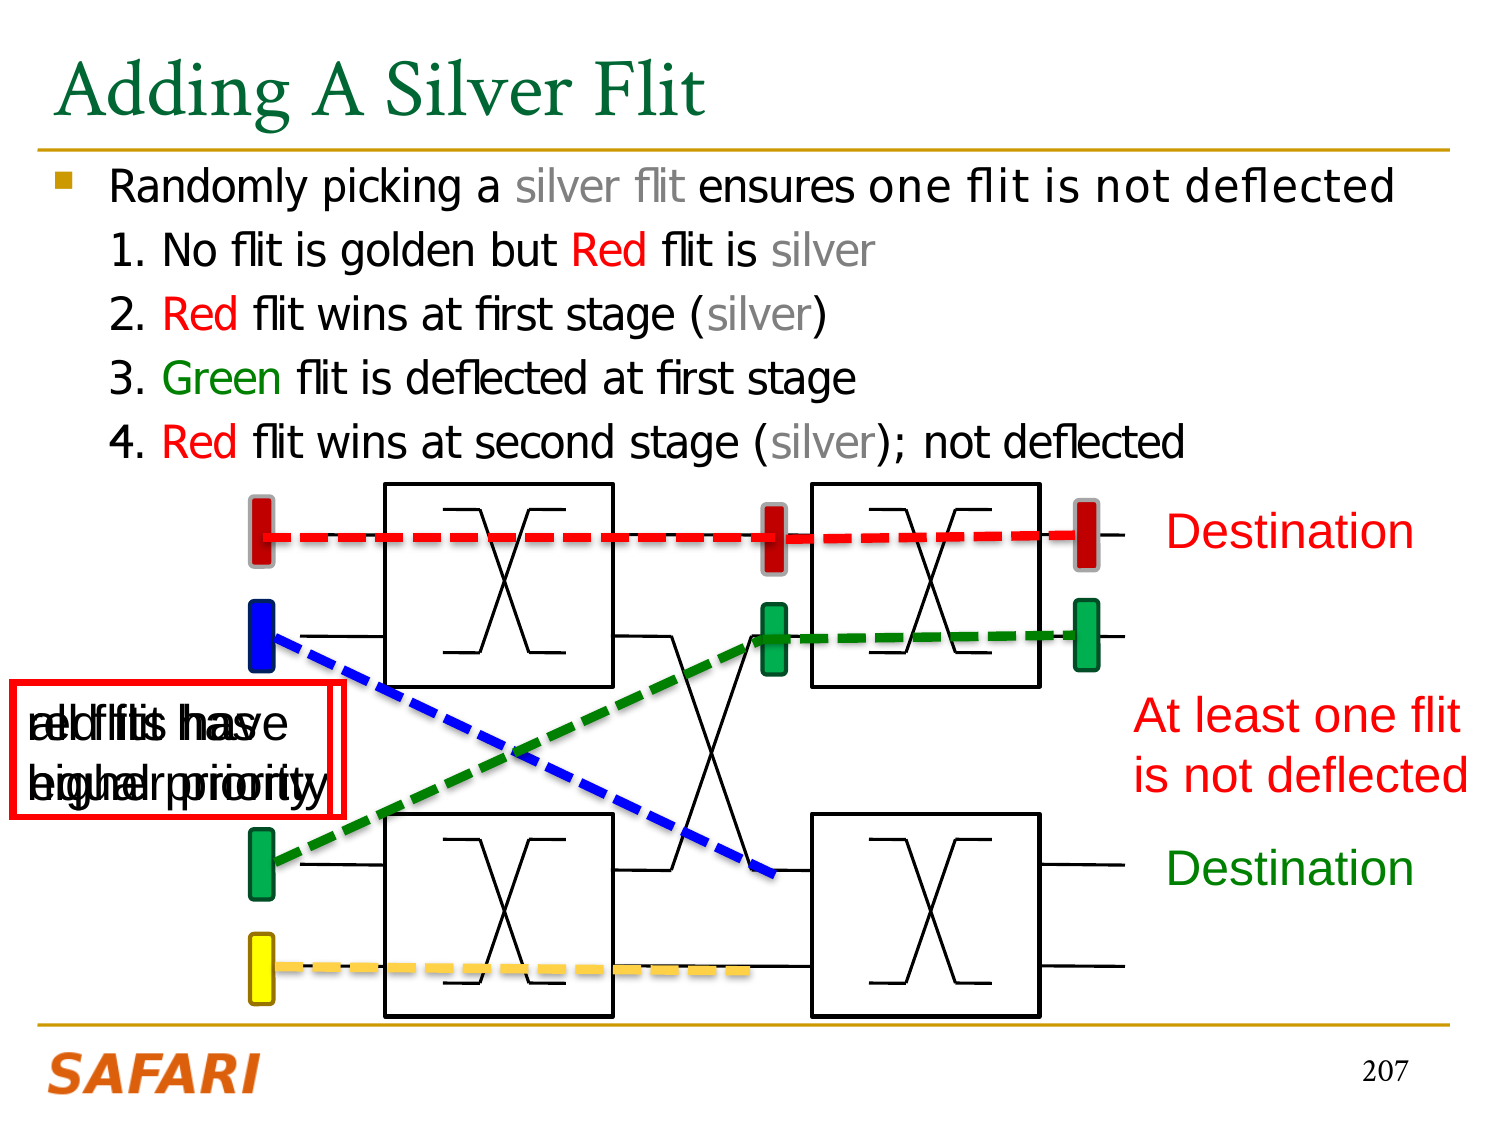

# Adding A Silver Flit
Randomly picking a silver flit ensures one flit is not deflected
1. No flit is golden but Red flit is silver
2. Red flit wins at first stage (silver)
3. Green flit is deflected at first stage
4. Red flit wins at second stage (silver); not deflected

Destination

At least one flit
is not deflected
red flit has
higher priority
all flits have
equal priority
Destination

207